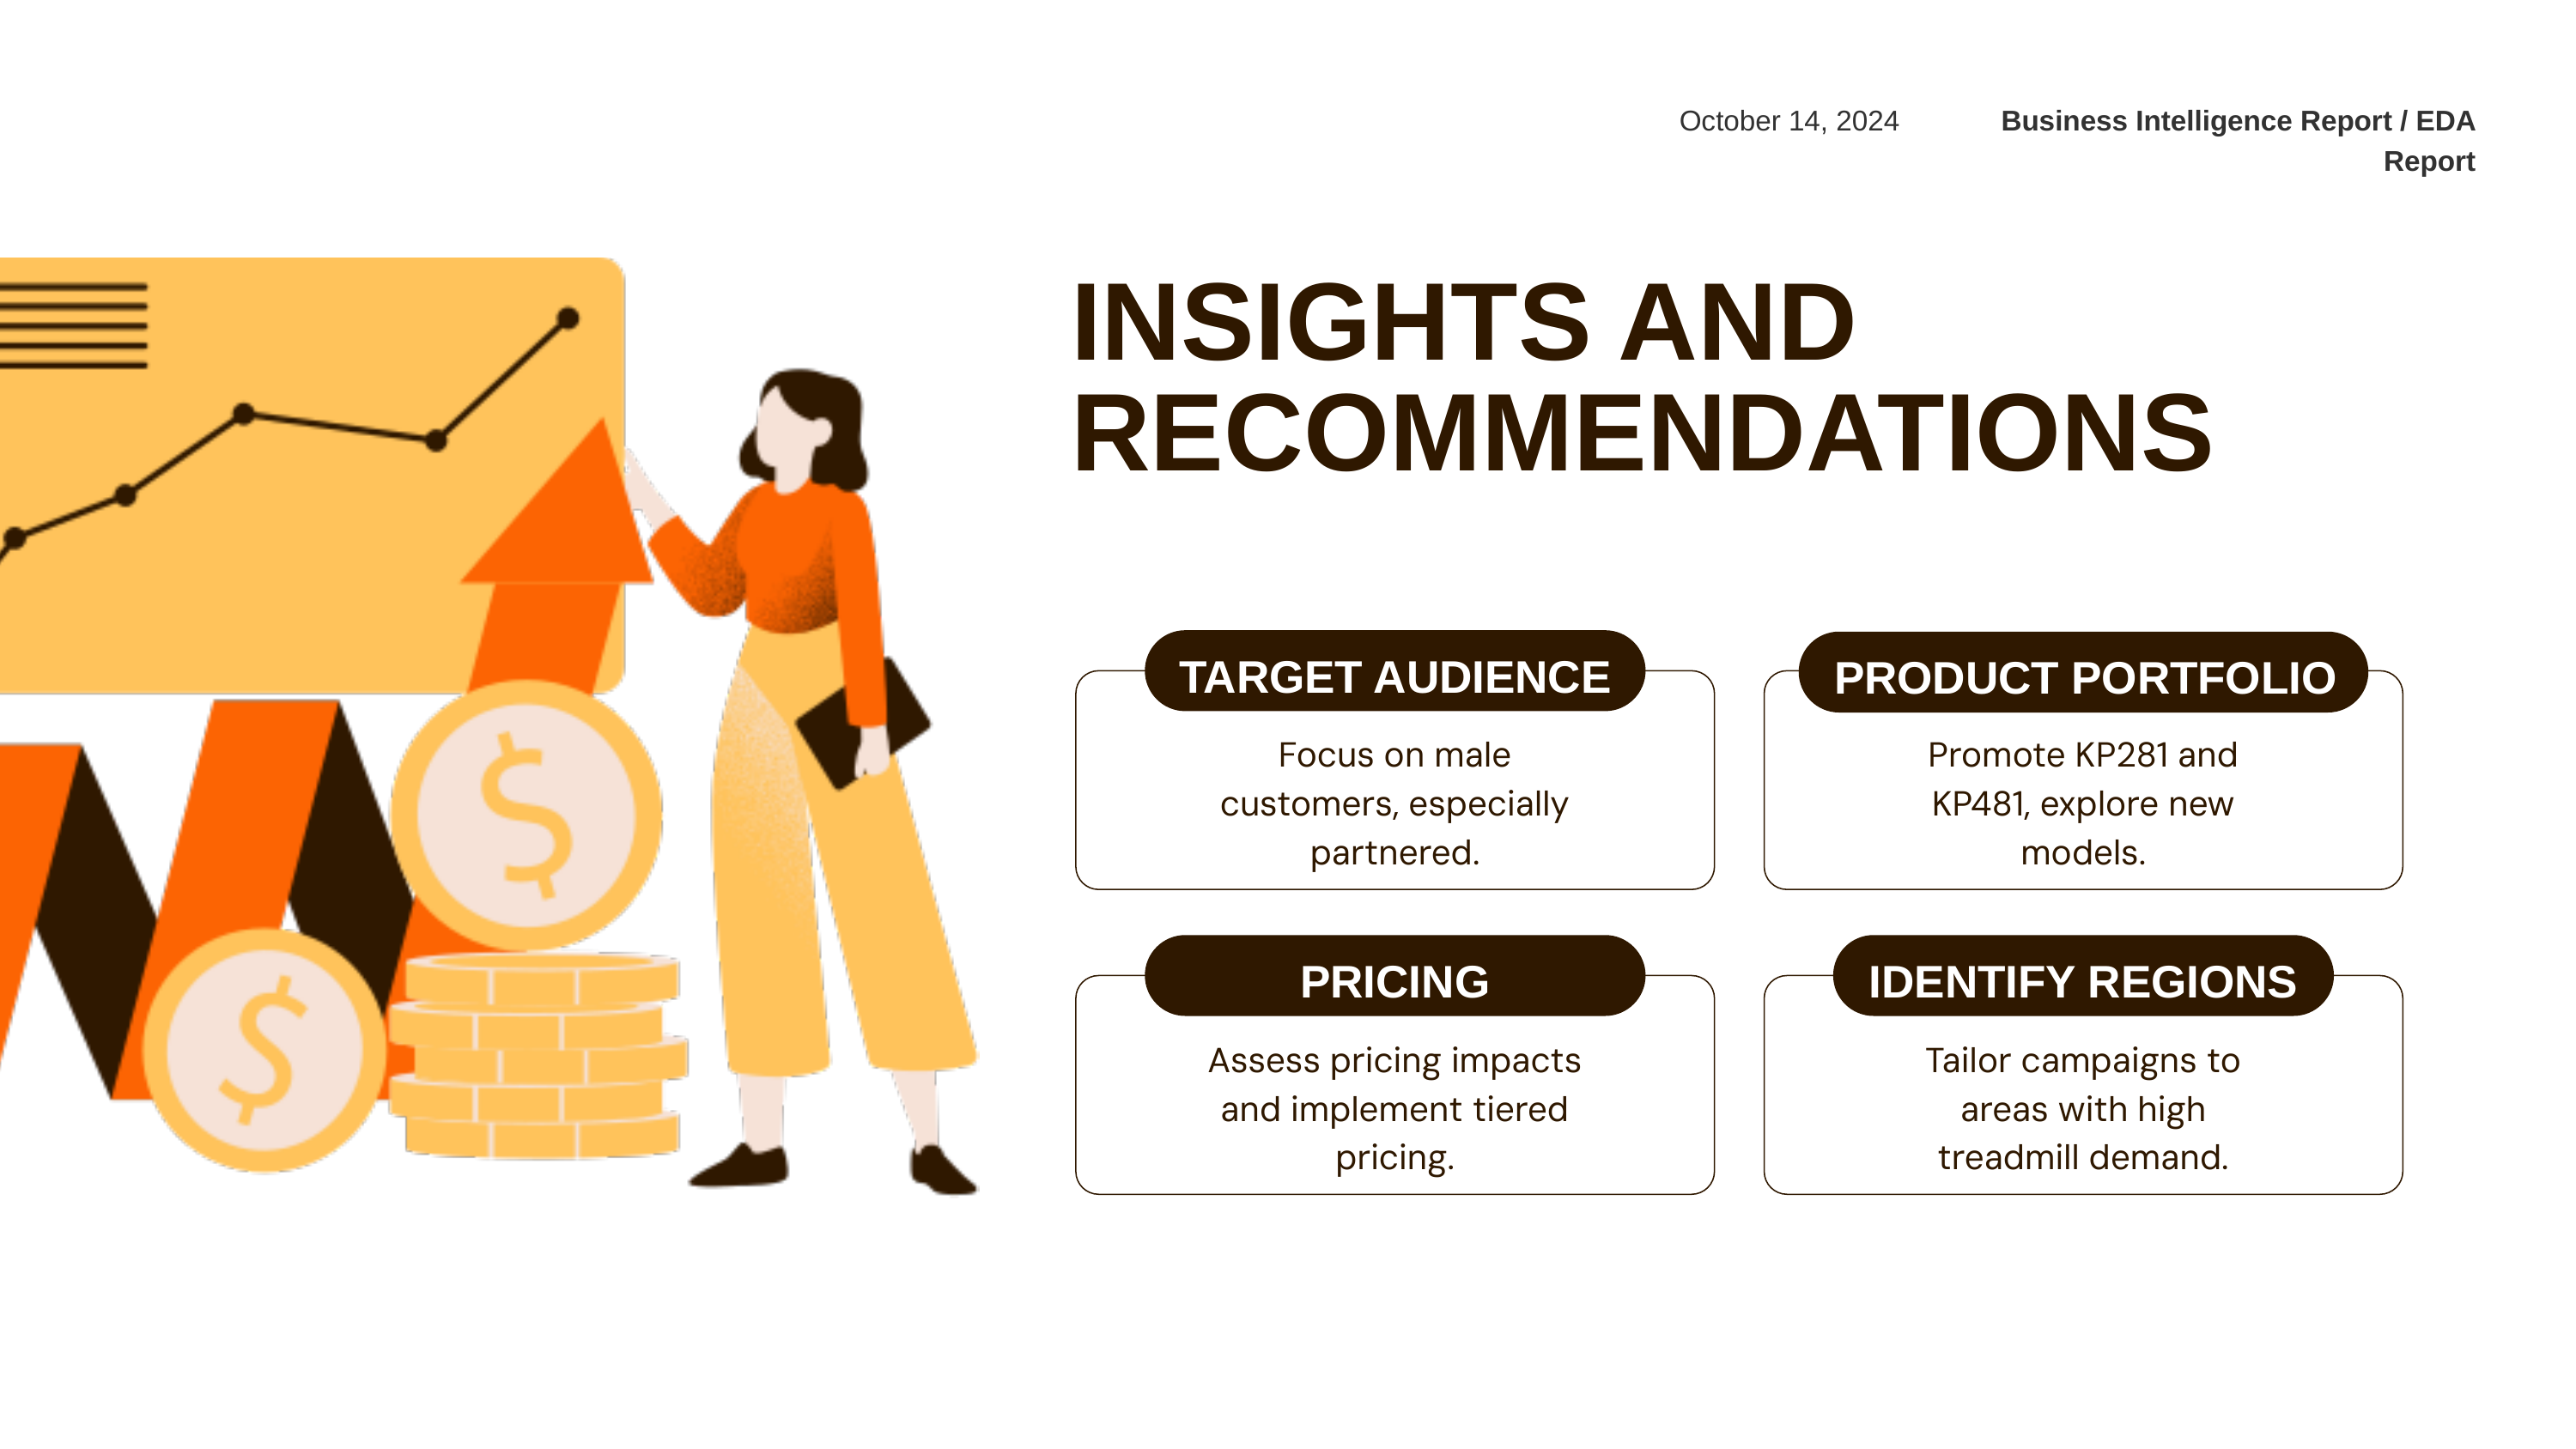

October 14, 2024
Business Intelligence Report / EDA Report

INSIGHTS AND RECOMMENDATIONS

TARGET AUDIENCE
PRODUCT PORTFOLIO

Focus on male customers, especially partnered.
Promote KP281 and KP481, explore new models.

PRICING STRATEGY
IDENTIFY REGIONS

Assess pricing impacts and implement tiered pricing.
Tailor campaigns to areas with high treadmill demand.